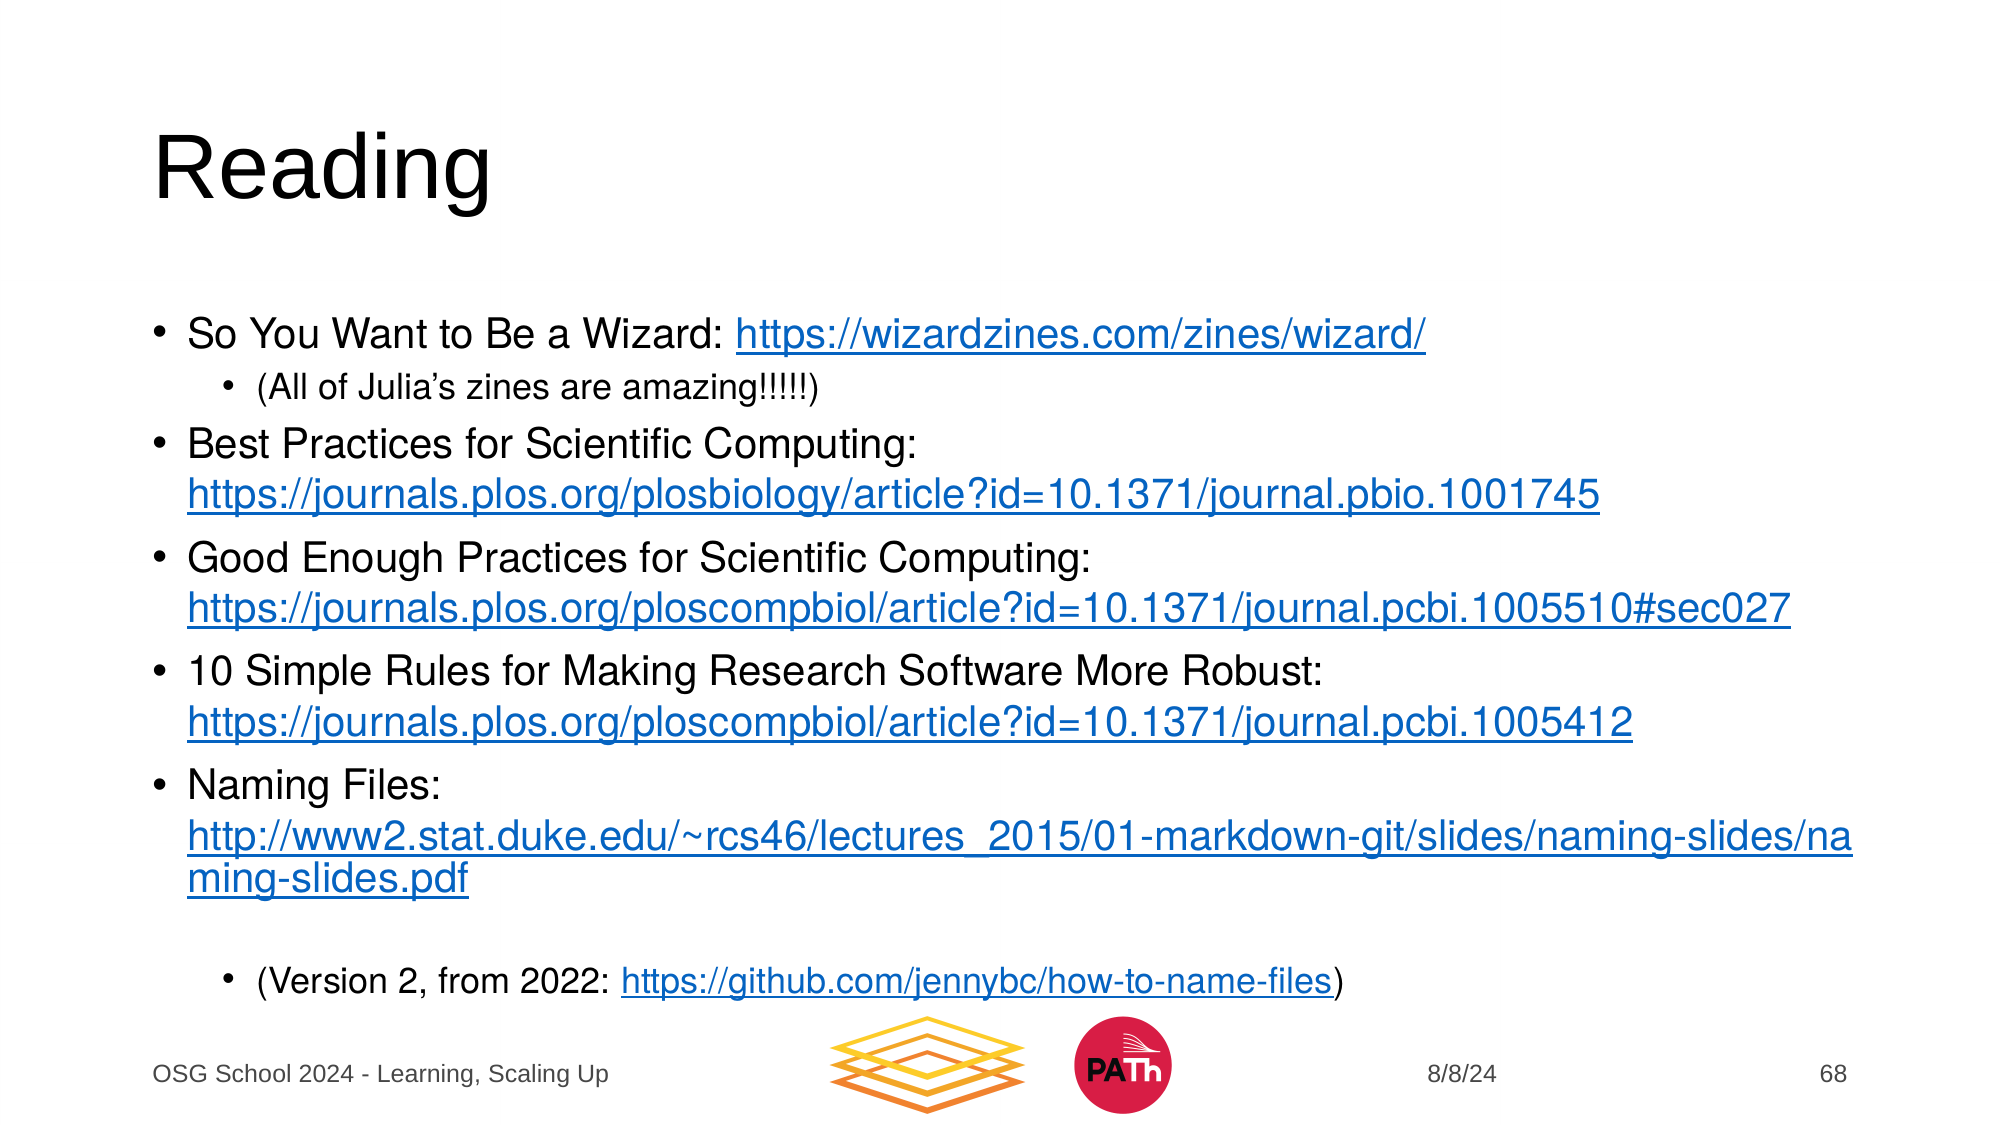

# Reading
So You Want to Be a Wizard: https://wizardzines.com/zines/wizard/
(All of Julia’s zines are amazing!!!!!)
Best Practices for Scientific Computing: https://journals.plos.org/plosbiology/article?id=10.1371/journal.pbio.1001745
Good Enough Practices for Scientific Computing: https://journals.plos.org/ploscompbiol/article?id=10.1371/journal.pcbi.1005510#sec027
10 Simple Rules for Making Research Software More Robust: https://journals.plos.org/ploscompbiol/article?id=10.1371/journal.pcbi.1005412
Naming Files: http://www2.stat.duke.edu/~rcs46/lectures_2015/01-markdown-git/slides/naming-slides/naming-slides.pdf
(Version 2, from 2022: https://github.com/jennybc/how-to-name-files)
OSG School 2024 - Learning, Scaling Up
8/8/24
68